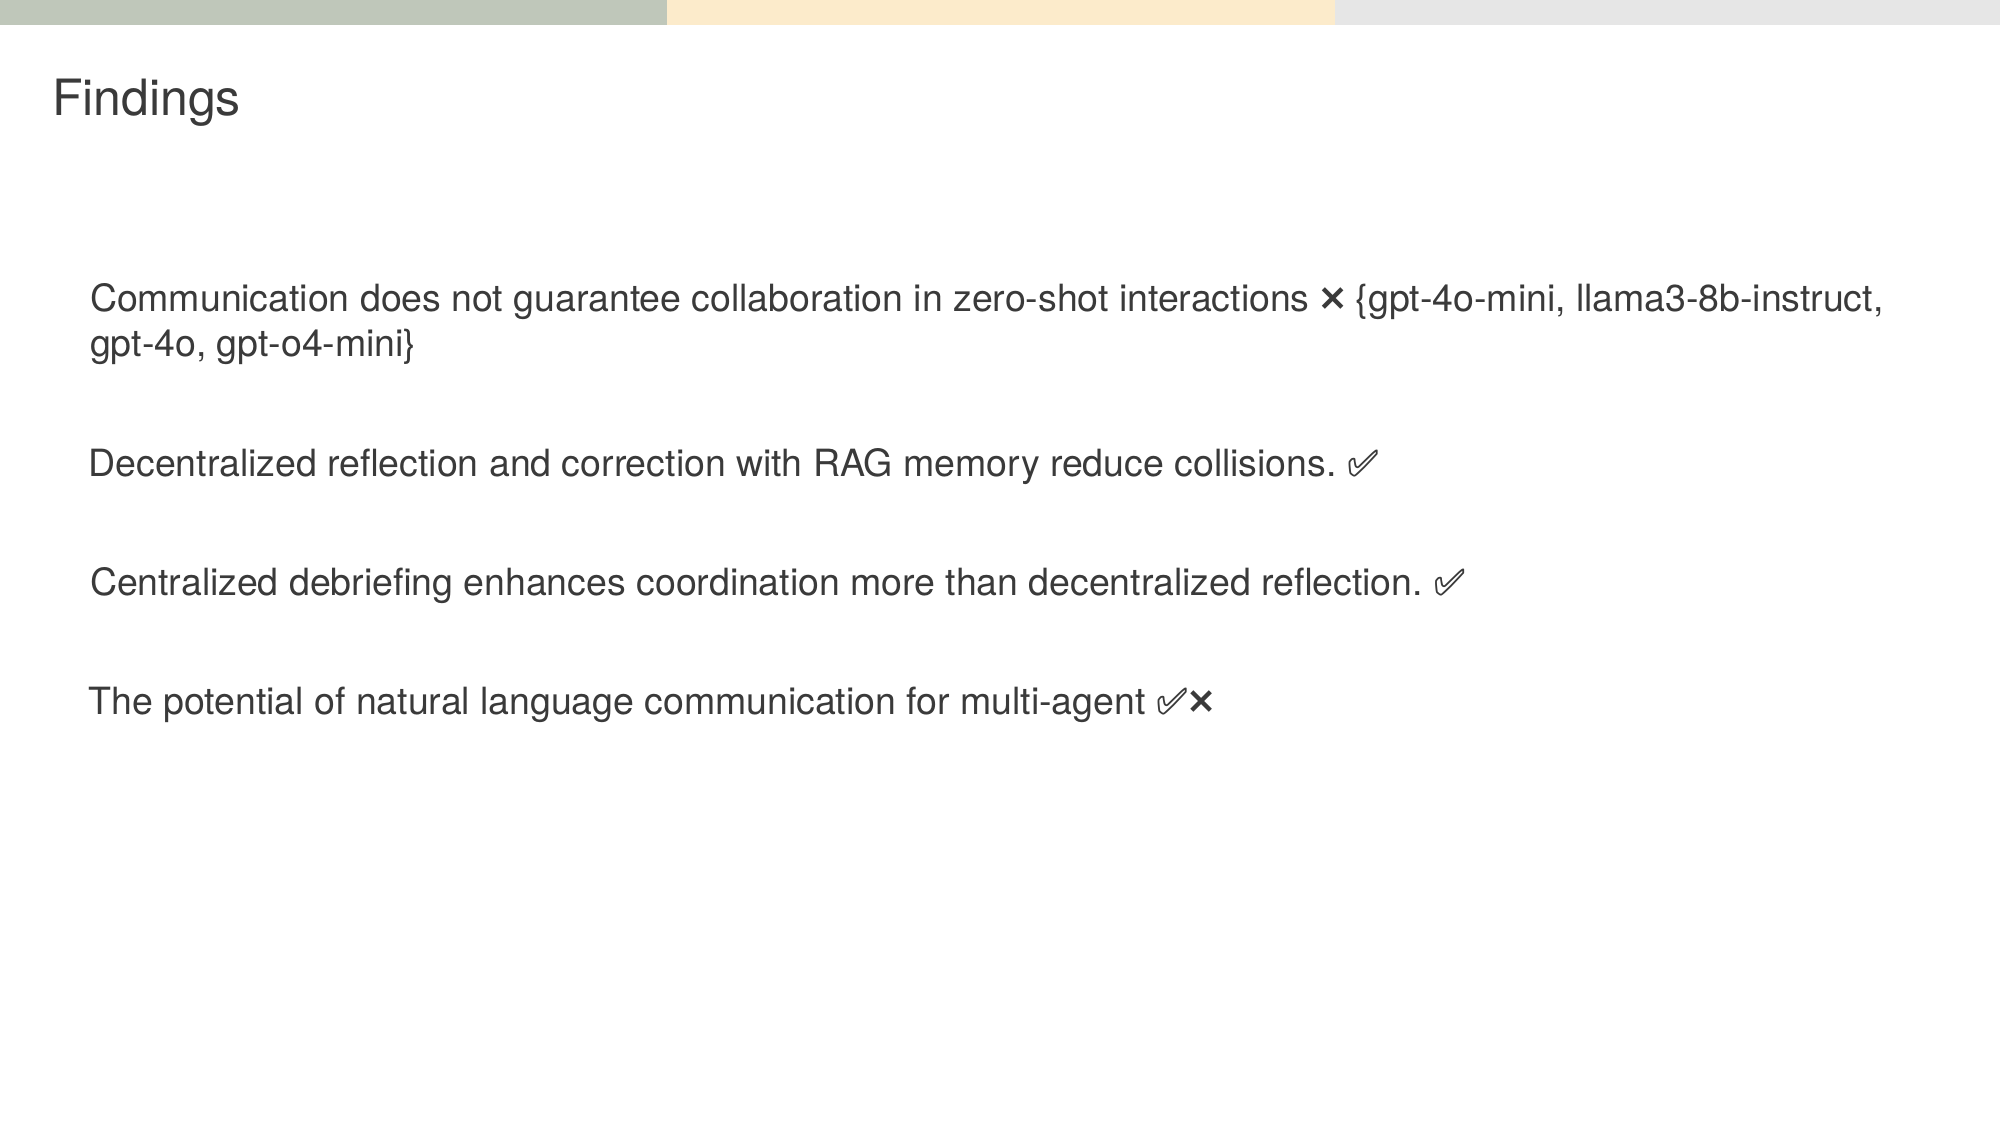

Findings
Communication does not guarantee collaboration in zero-shot interactions ❌ {gpt-4o-mini, llama3-8b-instruct, gpt-4o, gpt-o4-mini}
Decentralized reflection and correction with RAG memory reduce collisions. ✅
Centralized debriefing enhances coordination more than decentralized reflection. ✅
The potential of natural language communication for multi-agent ✅❌